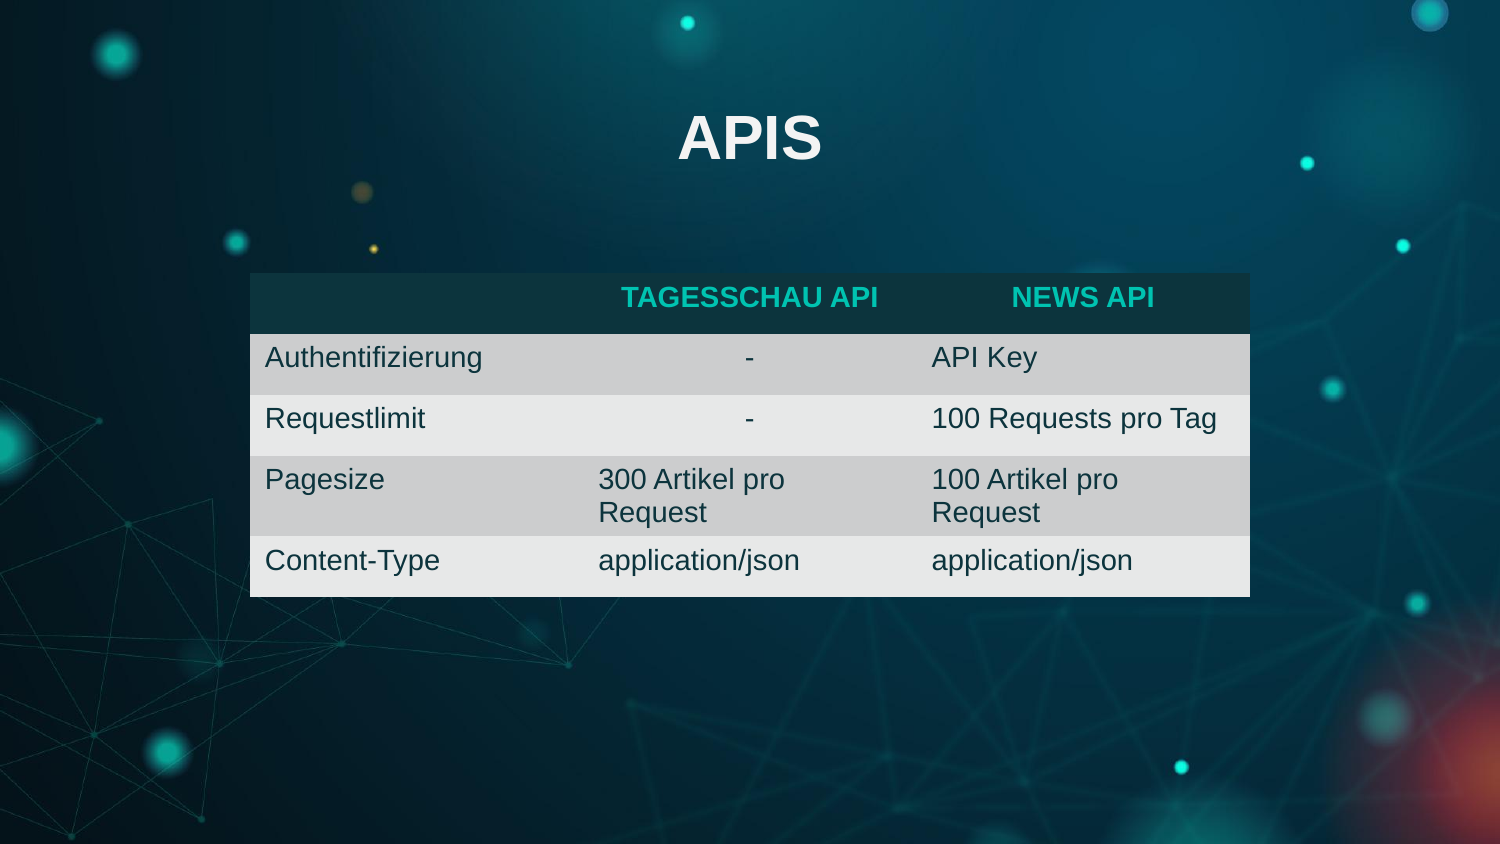

# APIS
|  | TAGESSCHAU API | NEWS API |
| --- | --- | --- |
| Authentifizierung | - | API Key |
| Requestlimit | - | 100 Requests pro Tag |
| Pagesize | 300 Artikel pro Request | 100 Artikel pro Request |
| Content-Type | application/json | application/json |